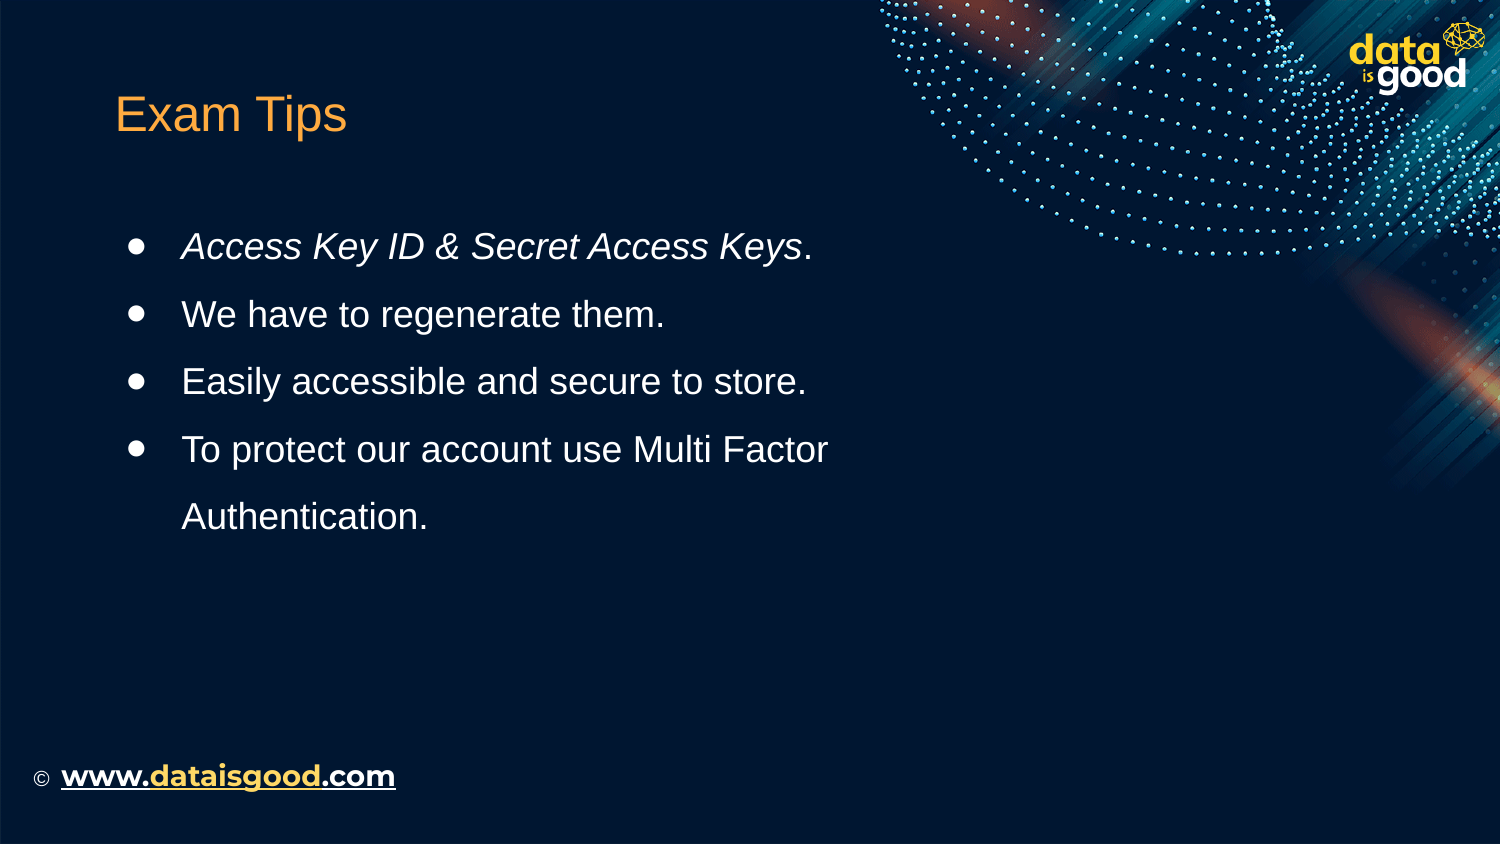

# Exam Tips
Access Key ID & Secret Access Keys.
We have to regenerate them.
Easily accessible and secure to store.
To protect our account use Multi Factor Authentication.